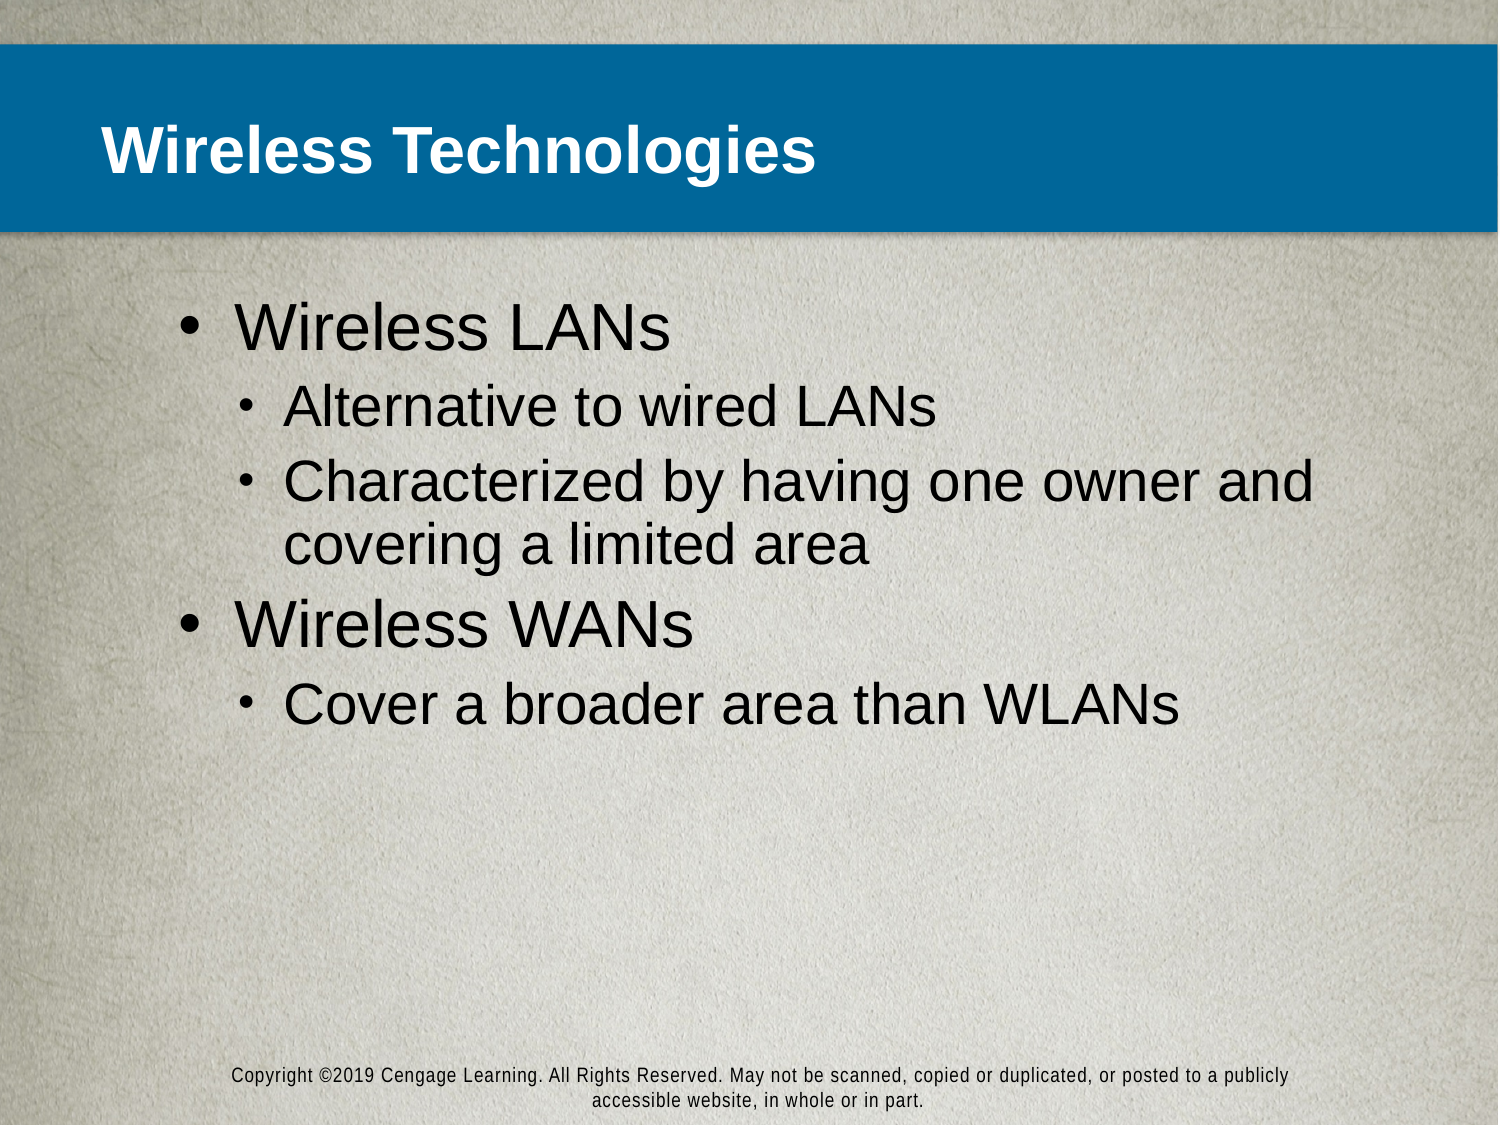

# Wireless Technologies
Wireless LANs
Alternative to wired LANs
Characterized by having one owner and covering a limited area
Wireless WANs
Cover a broader area than WLANs